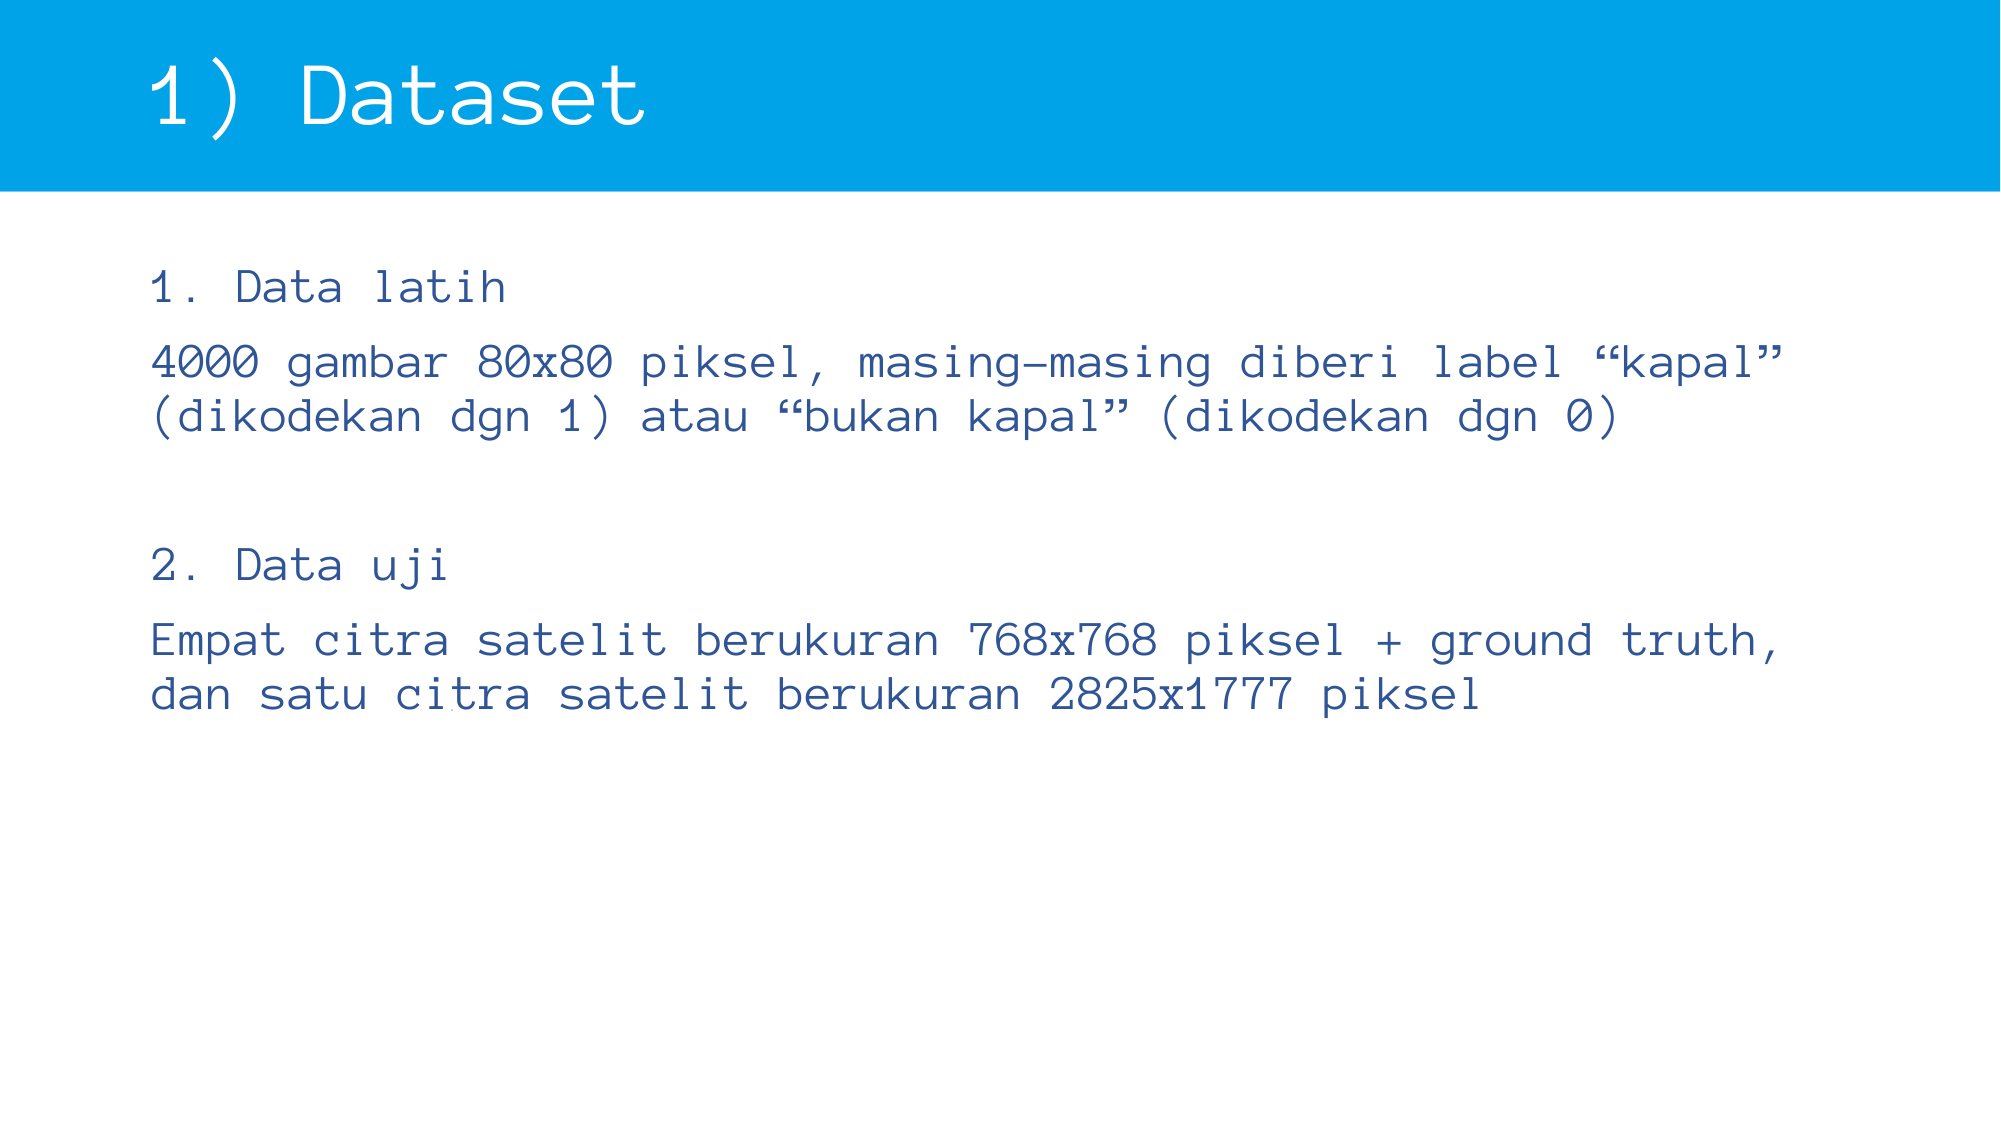

# 1) Dataset
Data latih
4000 gambar 80x80 piksel, masing-masing diberi label “kapal” (dikodekan dgn 1) atau “bukan kapal” (dikodekan dgn 0)

Data uji
Empat citra satelit berukuran 768x768 piksel + ground truth, dan satu citra satelit berukuran 2825x1777 piksel